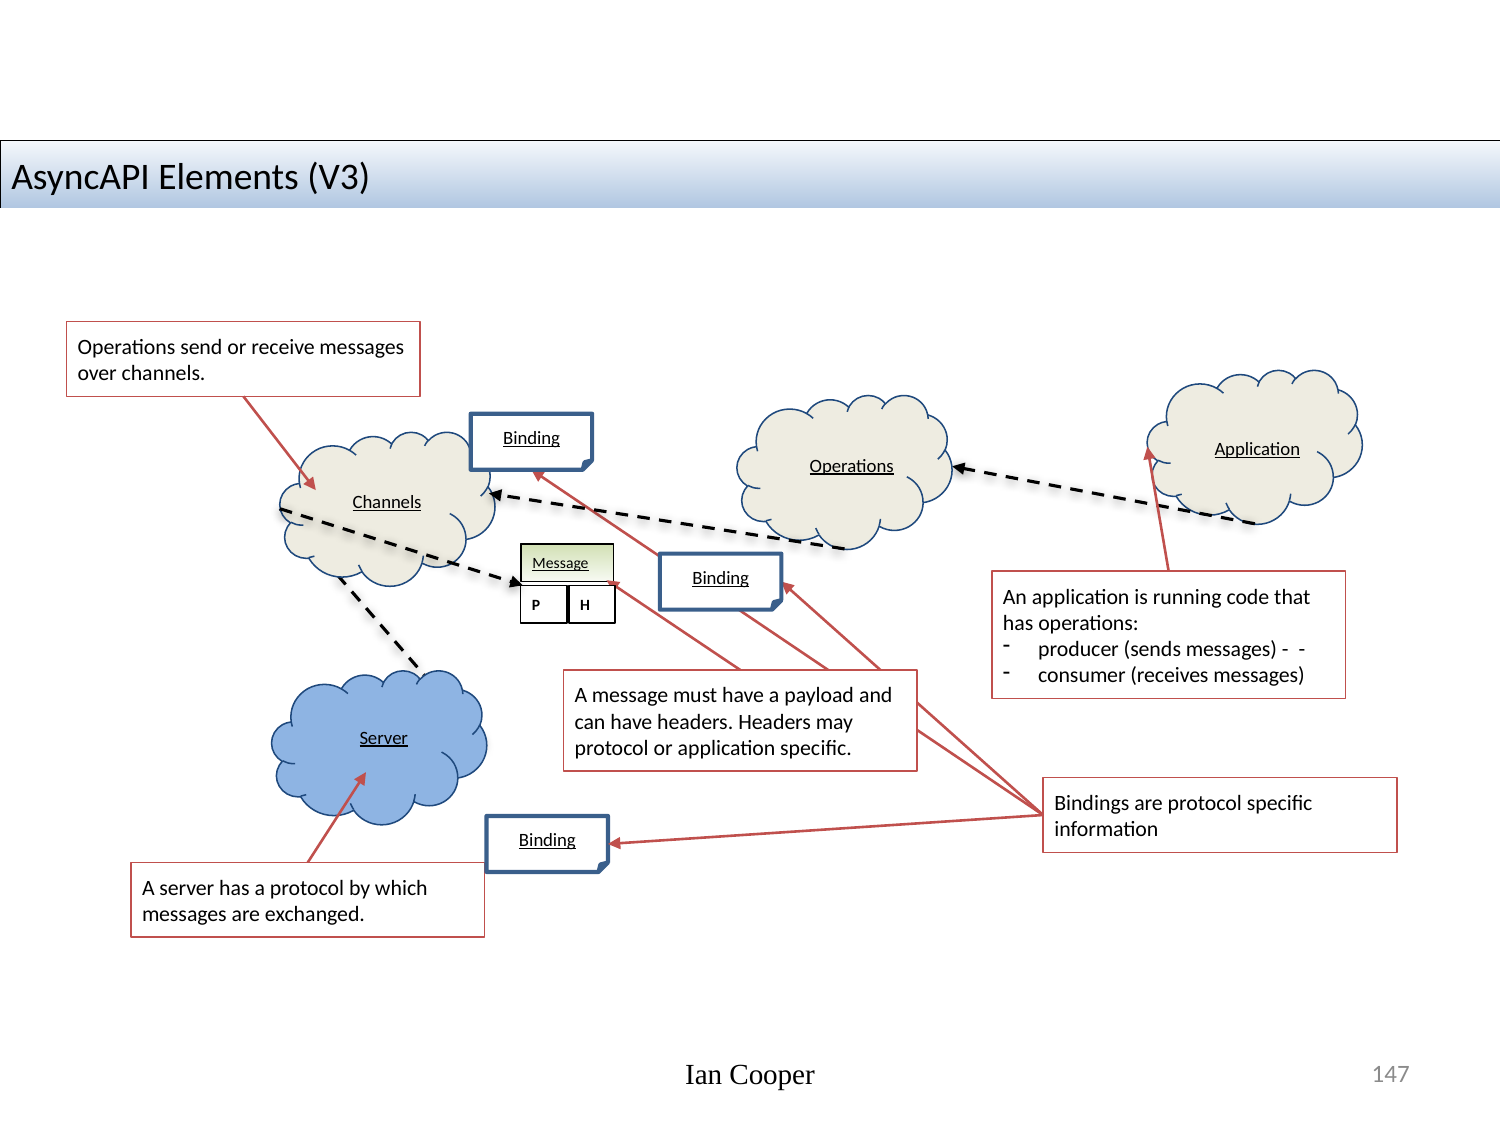

AsyncAPI Elements (V3)
Operations send or receive messages over channels.

Binding
Application

Operations
Channels
Message
Binding
An application is running code that has operations:
producer (sends messages) -  -
consumer (receives messages)
H
P
A message must have a payload and can have headers. Headers may protocol or application specific.

Server
Bindings are protocol specific information
Binding
A server has a protocol by which messages are exchanged.
Ian Cooper
147